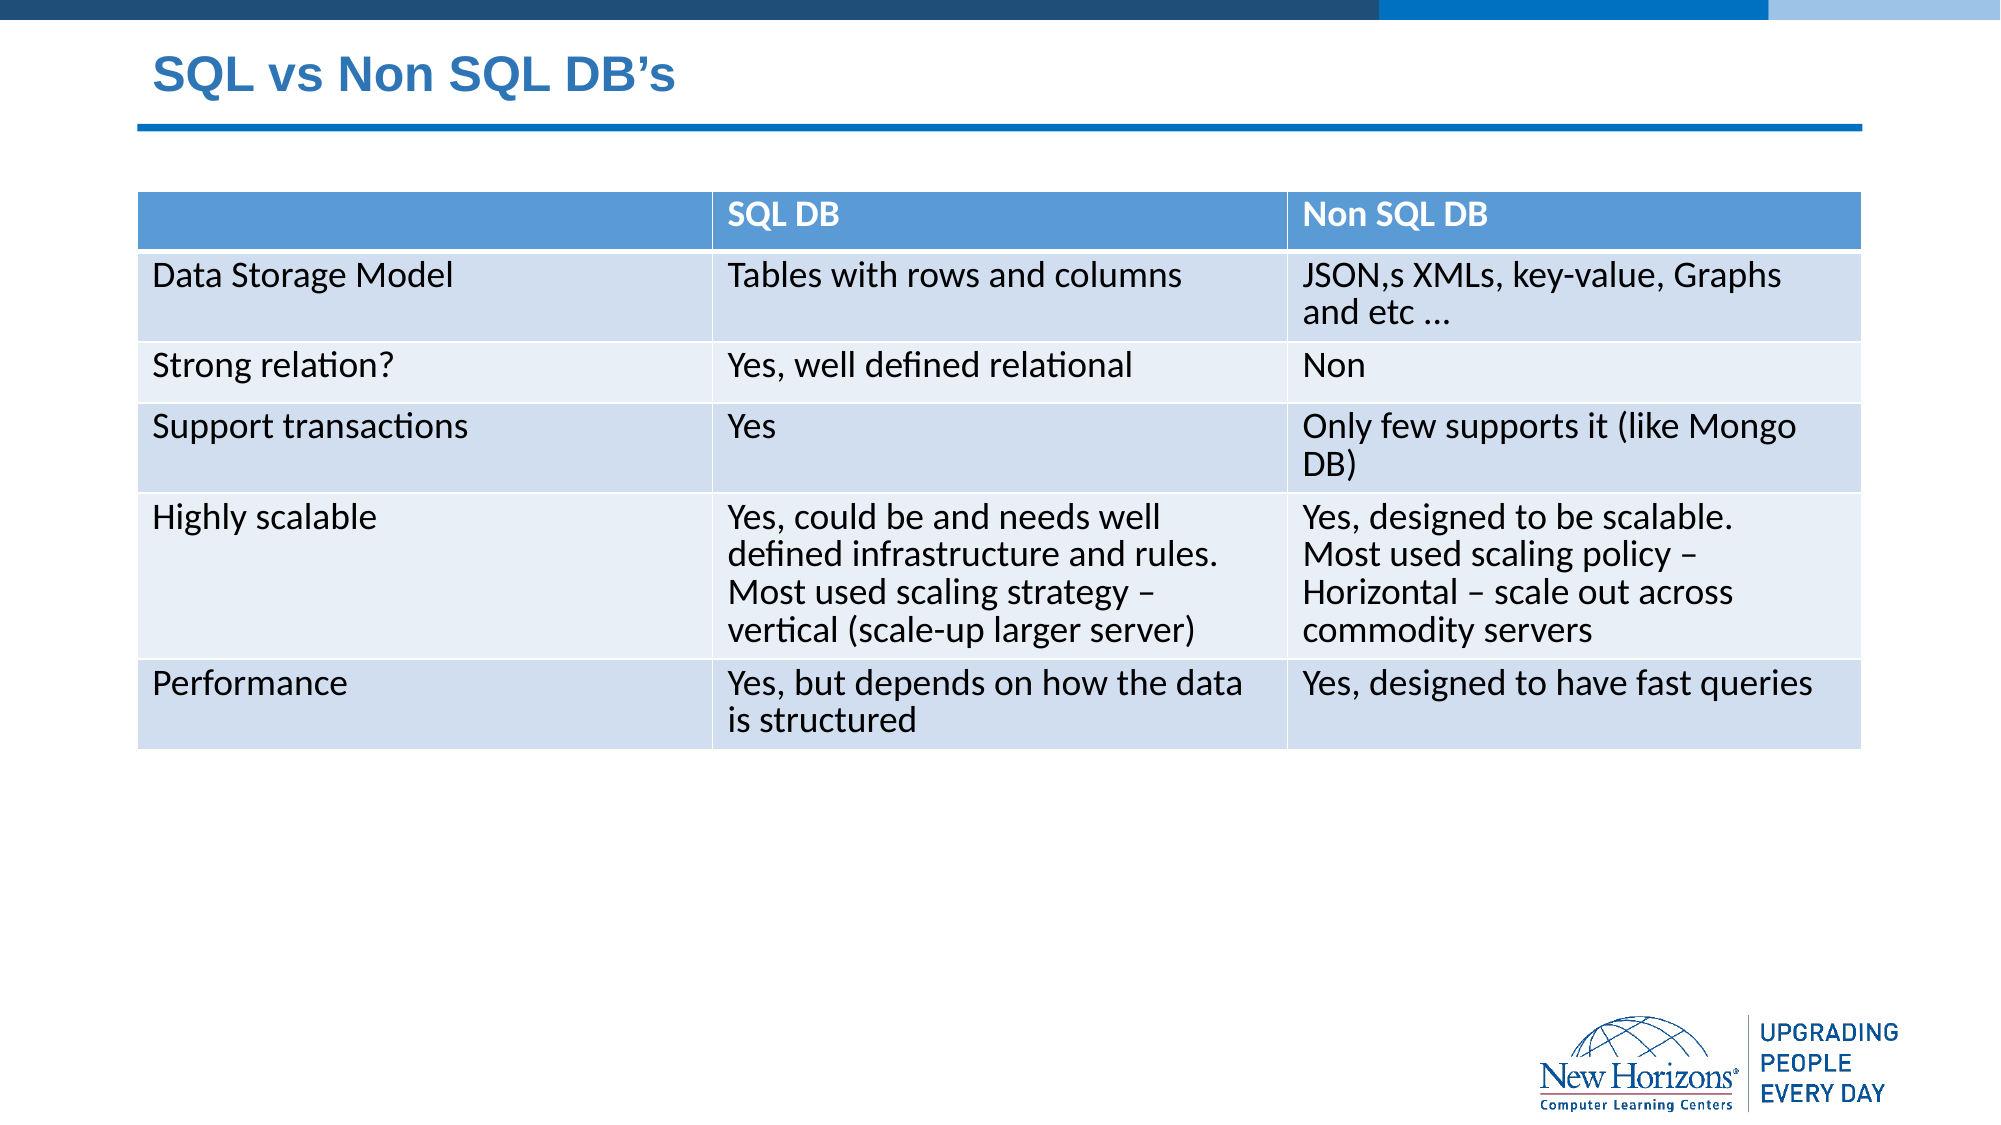

# SQL vs Non SQL DB’s
|  | SQL DB | Non SQL DB |
| --- | --- | --- |
| Data Storage Model | Tables with rows and columns | JSON,s XMLs, key-value, Graphs and etc ... |
| Strong relation? | Yes, well defined relational | Non |
| Support transactions | Yes | Only few supports it (like Mongo DB) |
| Highly scalable | Yes, could be and needs well defined infrastructure and rules. Most used scaling strategy – vertical (scale-up larger server) | Yes, designed to be scalable. Most used scaling policy – Horizontal – scale out across commodity servers |
| Performance | Yes, but depends on how the data is structured | Yes, designed to have fast queries |